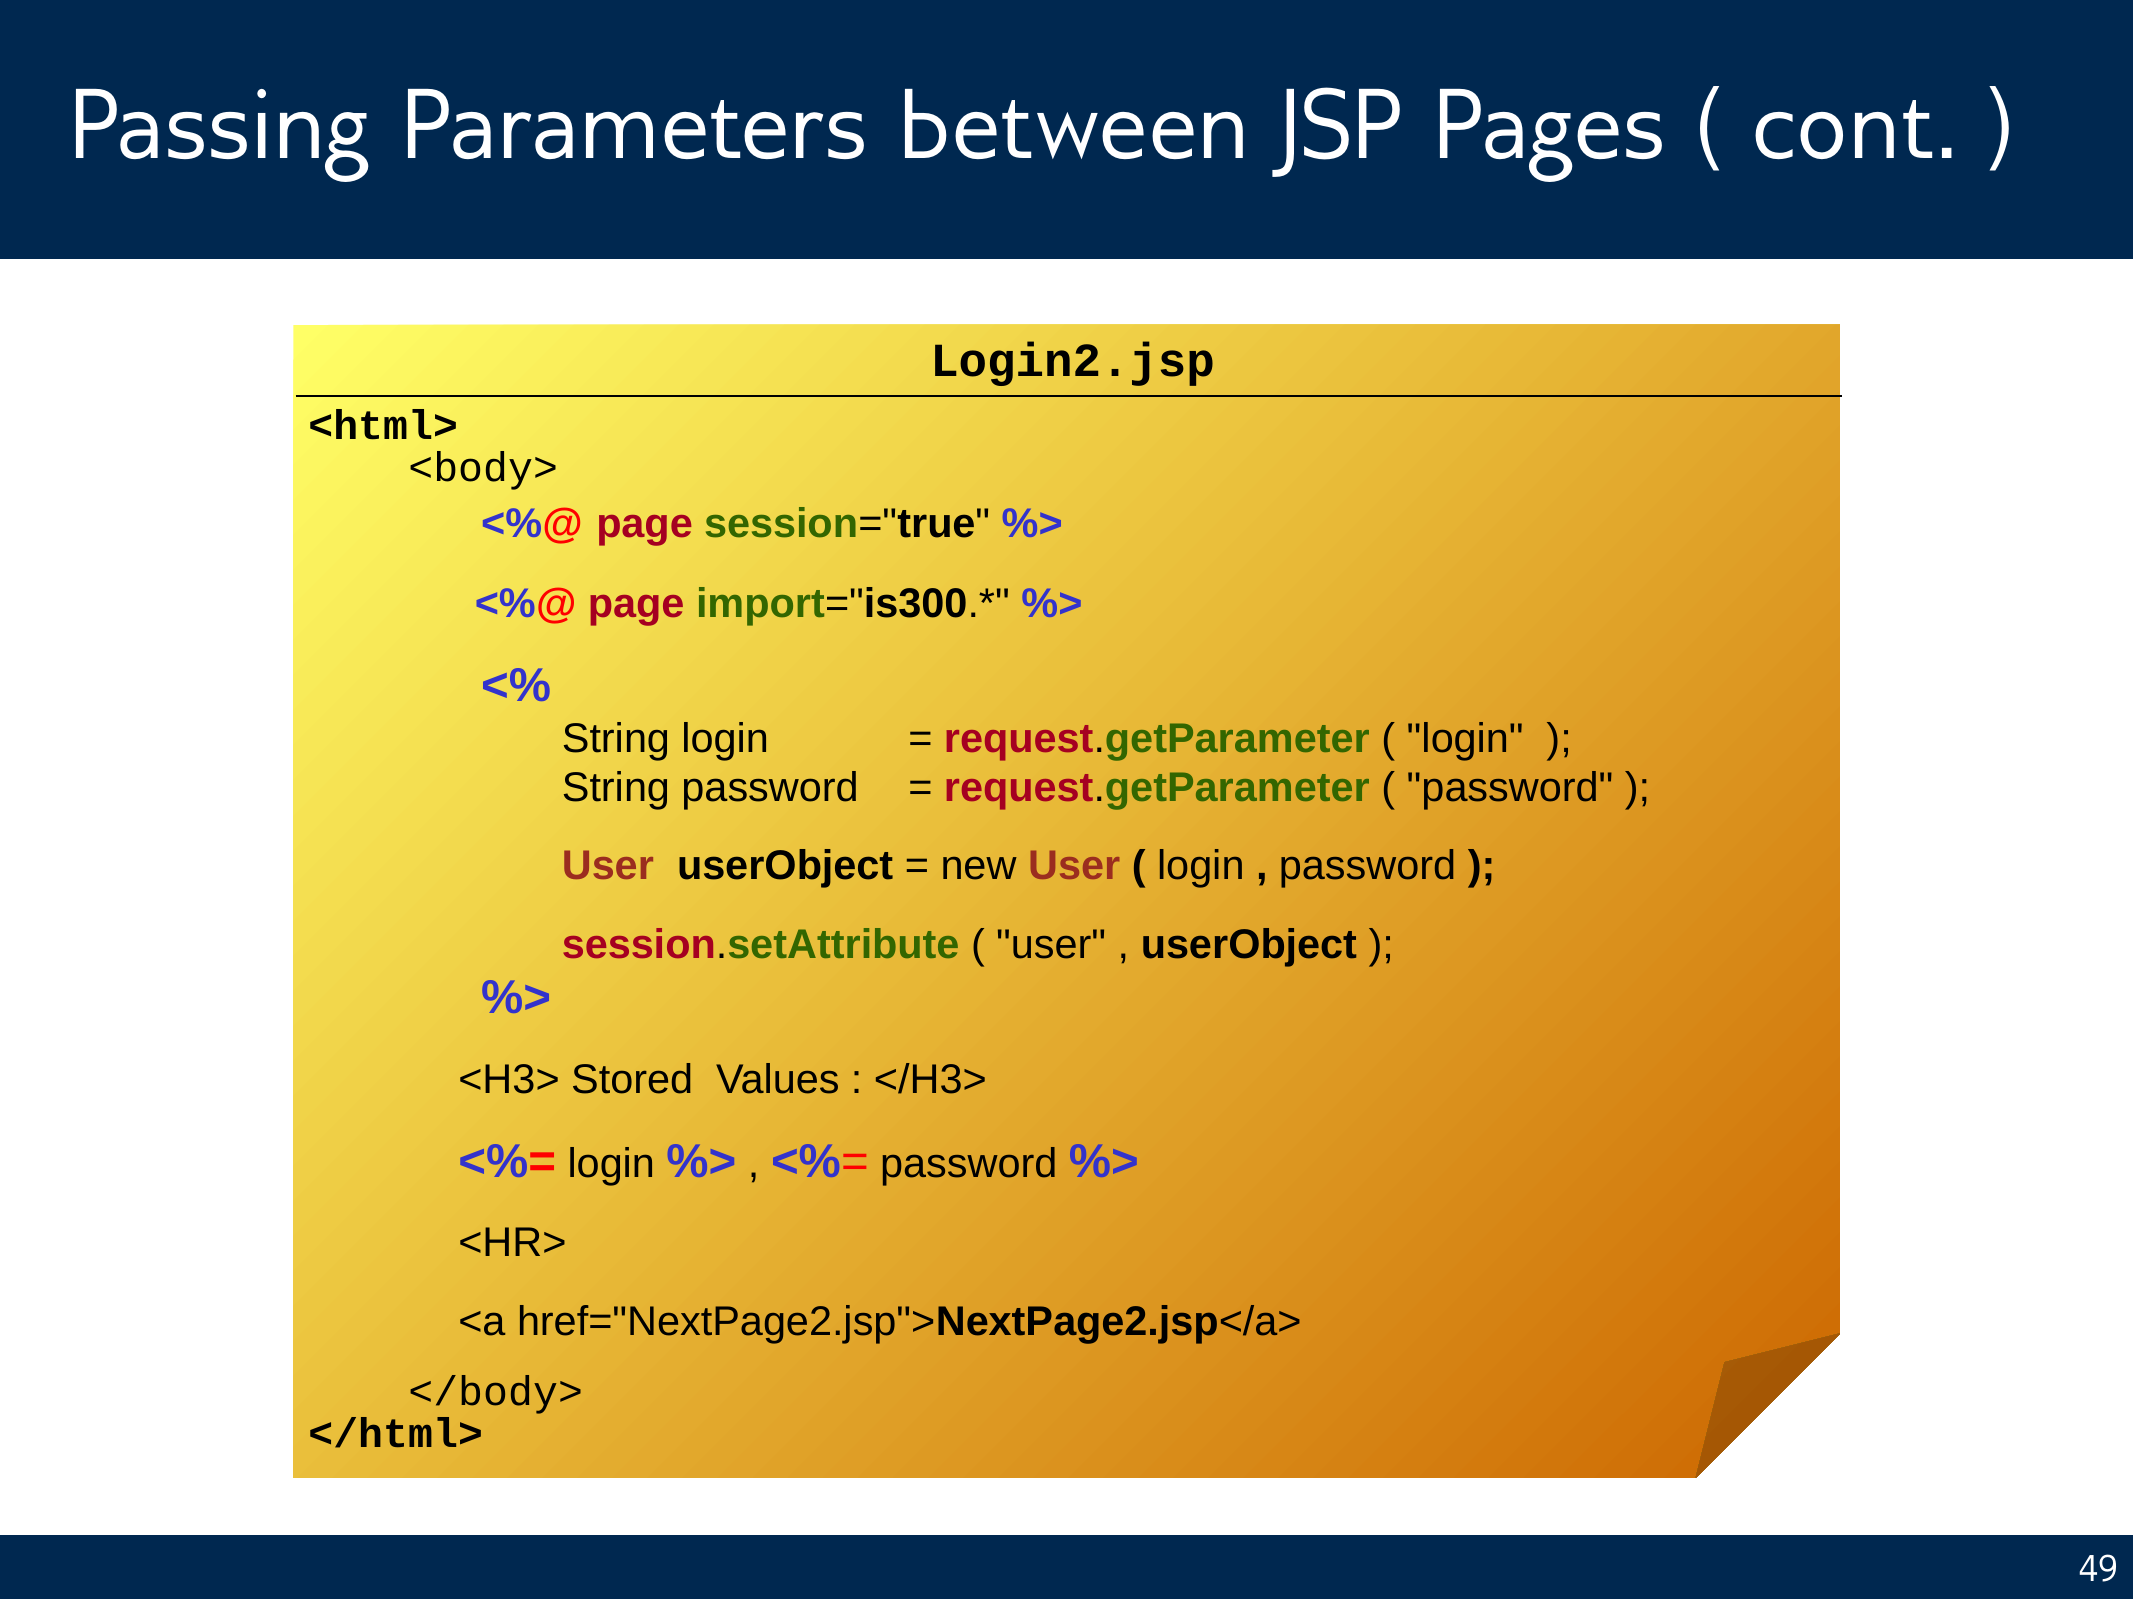

# Passing Parameters between JSP Pages ( cont. )
Login2.jsp

<html>
    <body>
	  <%@ page session="true" %>

	  <%@ page import="is300.*" %>

	  <%
	         String login	= request.getParameter ( "login"  );
	         String password	= request.getParameter ( "password" );

	         User  userObject = new User ( login , password );

	         session.setAttribute ( "user" , userObject );
	  %>

	<H3> Stored  Values : </H3>

	<%= login %> , <%= password %>

	<HR>

	<a href="NextPage2.jsp">NextPage2.jsp</a>

    </body>
</html>